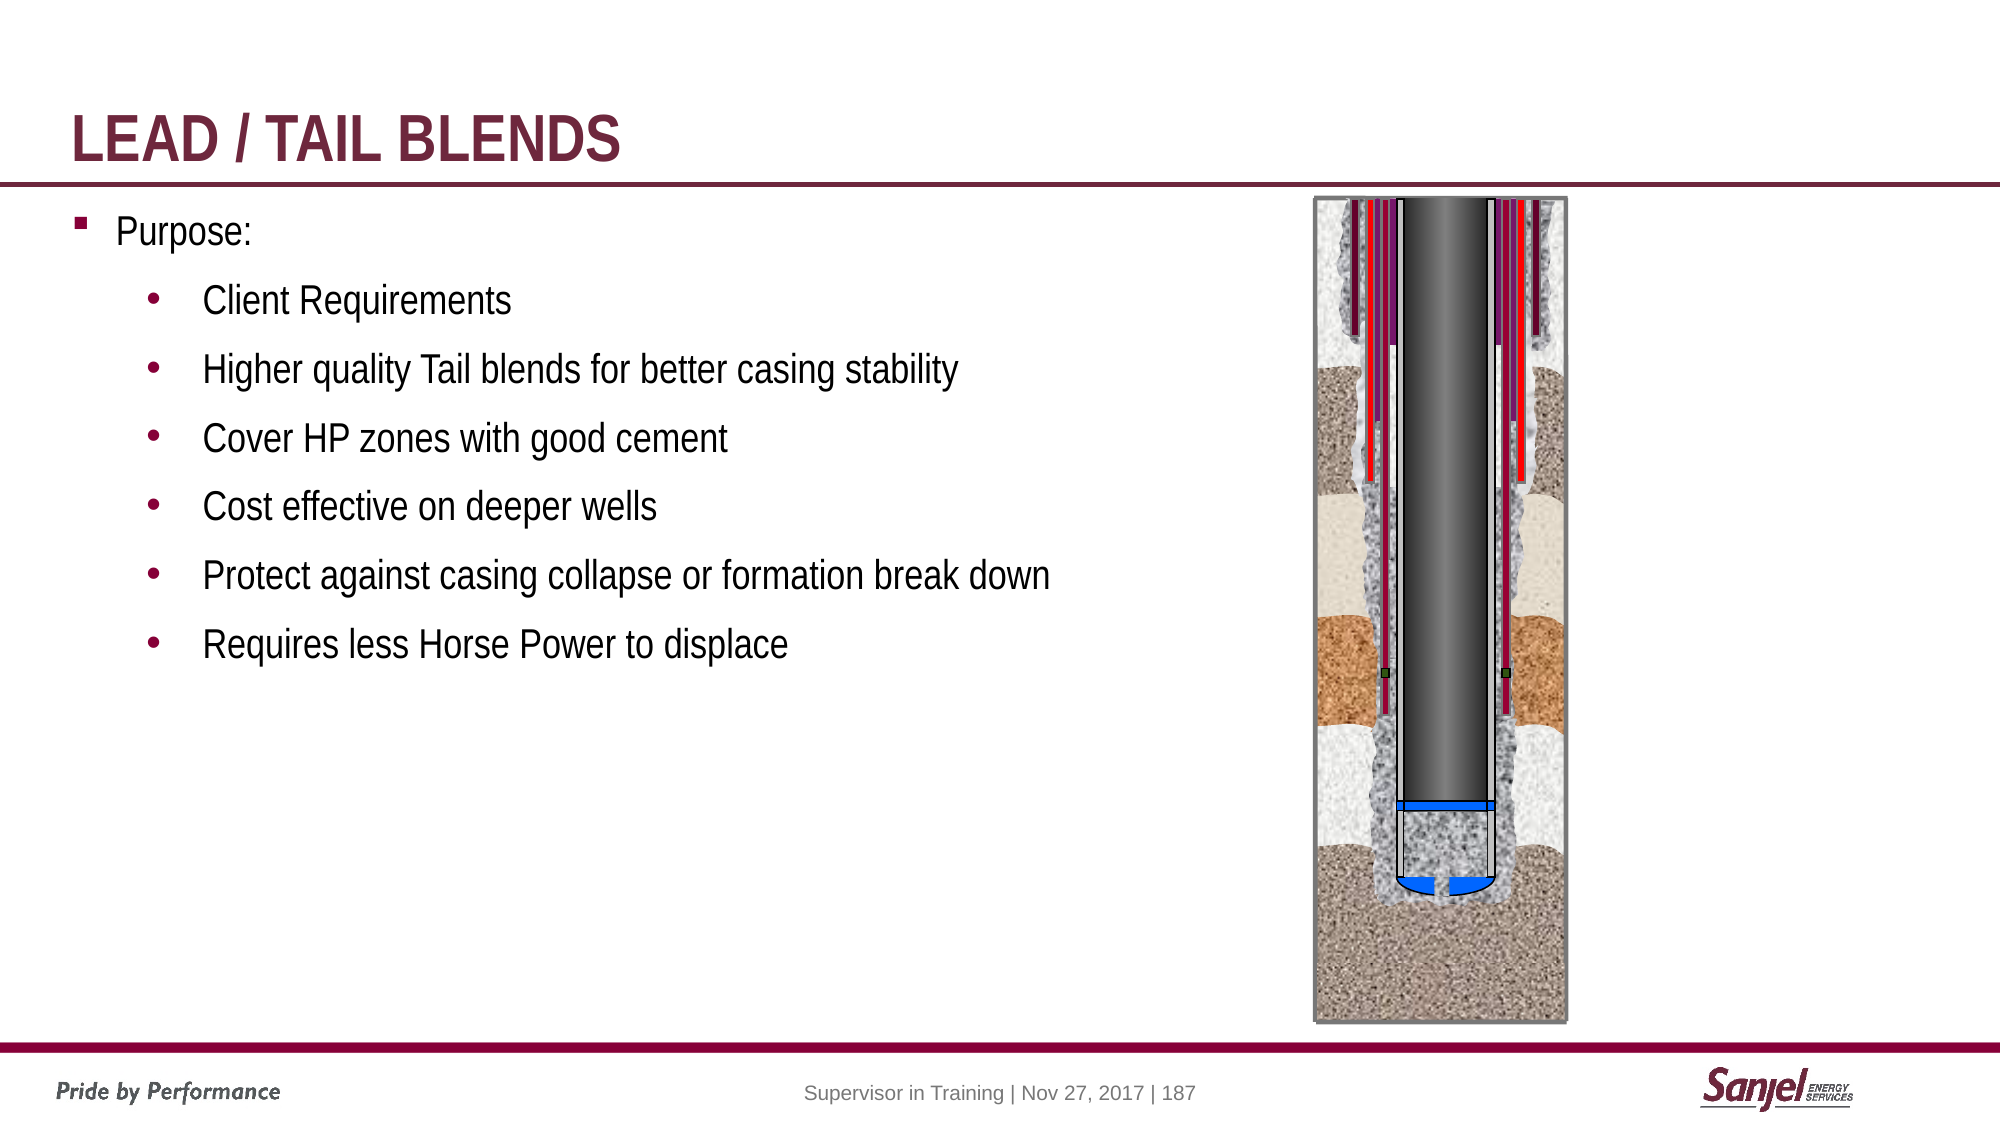

# LEAD / TAIL BLENDS
Purpose:
Client Requirements
Higher quality Tail blends for better casing stability
Cover HP zones with good cement
Cost effective on deeper wells
Protect against casing collapse or formation break down
Requires less Horse Power to displace